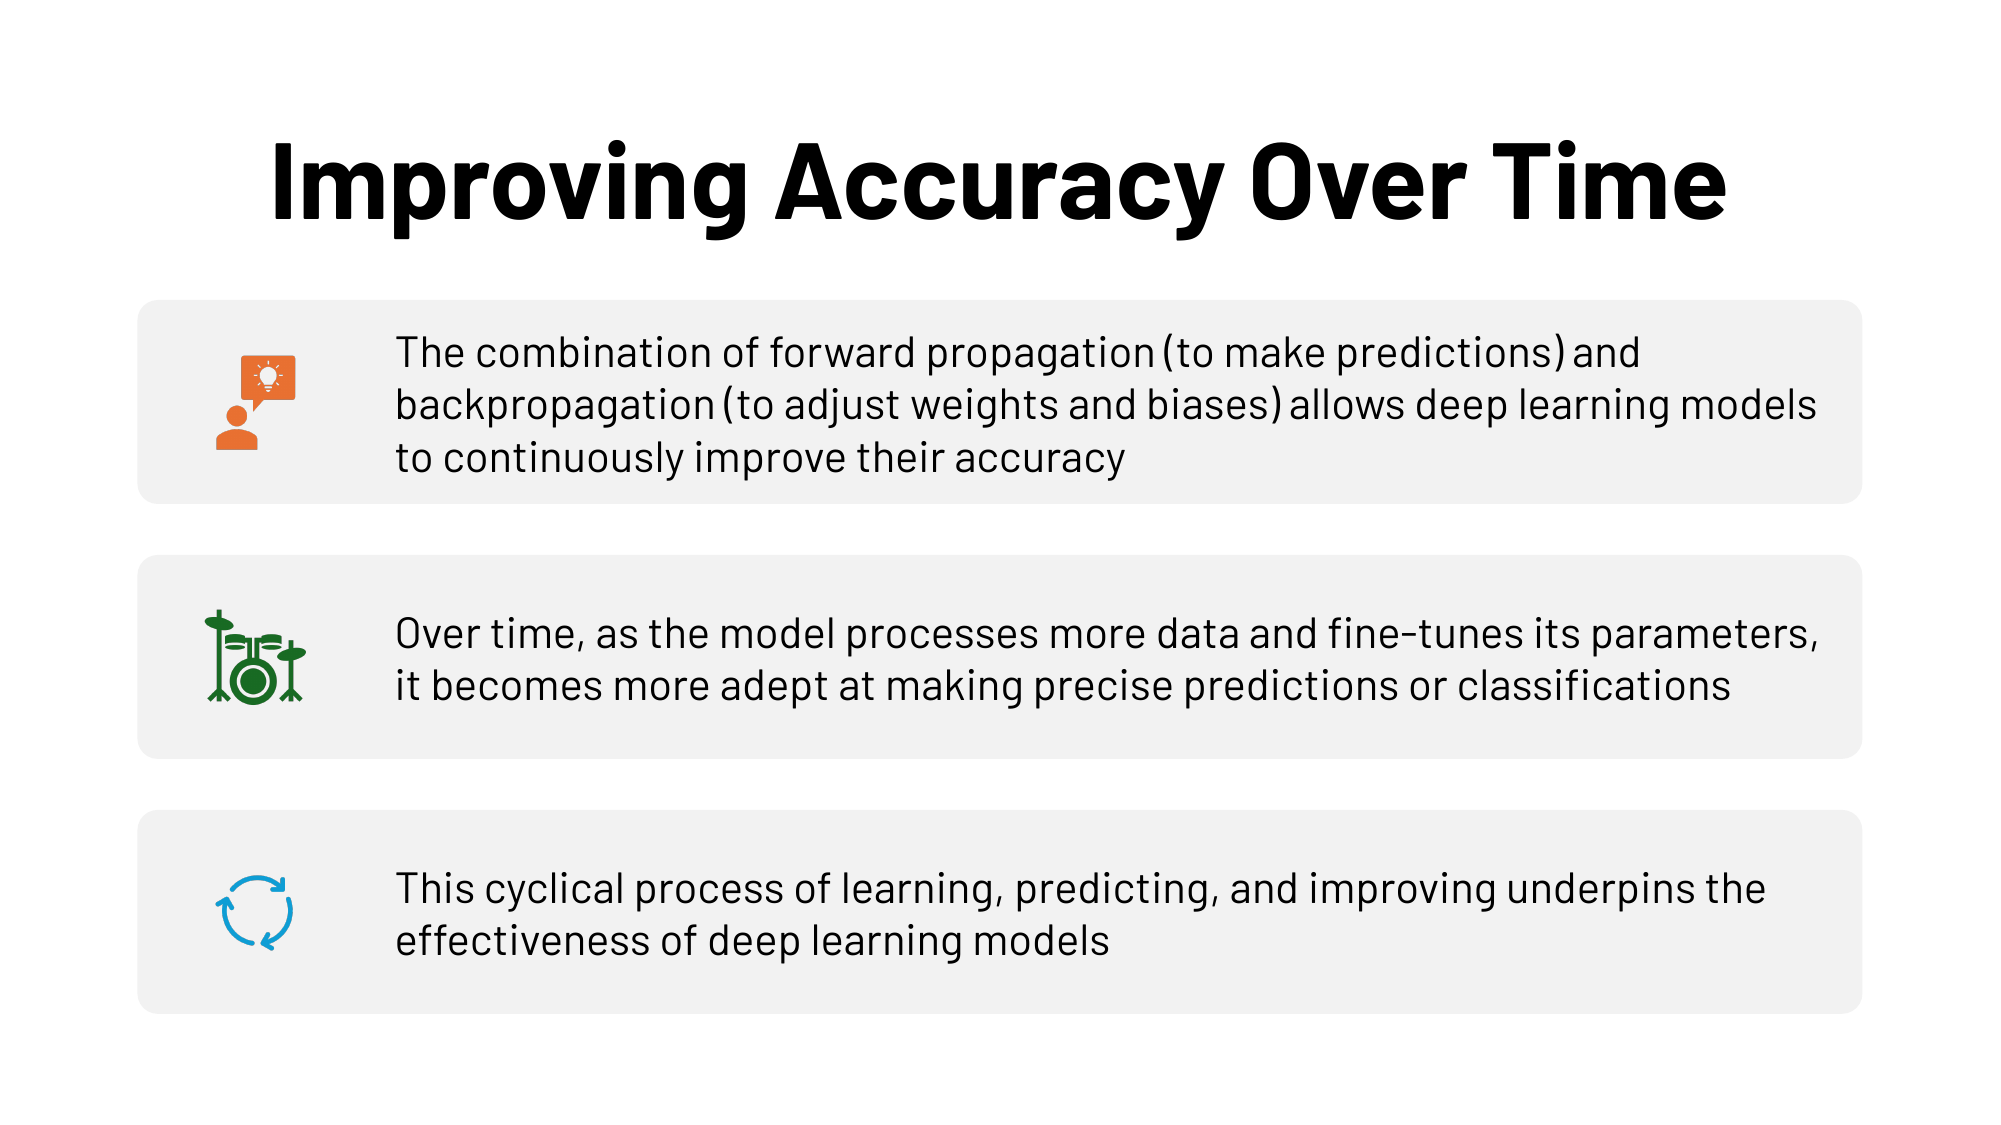

# Improving Accuracy Over Time
The combination of forward propagation (to make predictions) and backpropagation (to adjust weights and biases) allows deep learning models to continuously improve their accuracy
Over time, as the model processes more data and fine-tunes its parameters, it becomes more adept at making precise predictions or classifications
This cyclical process of learning, predicting, and improving underpins the effectiveness of deep learning models